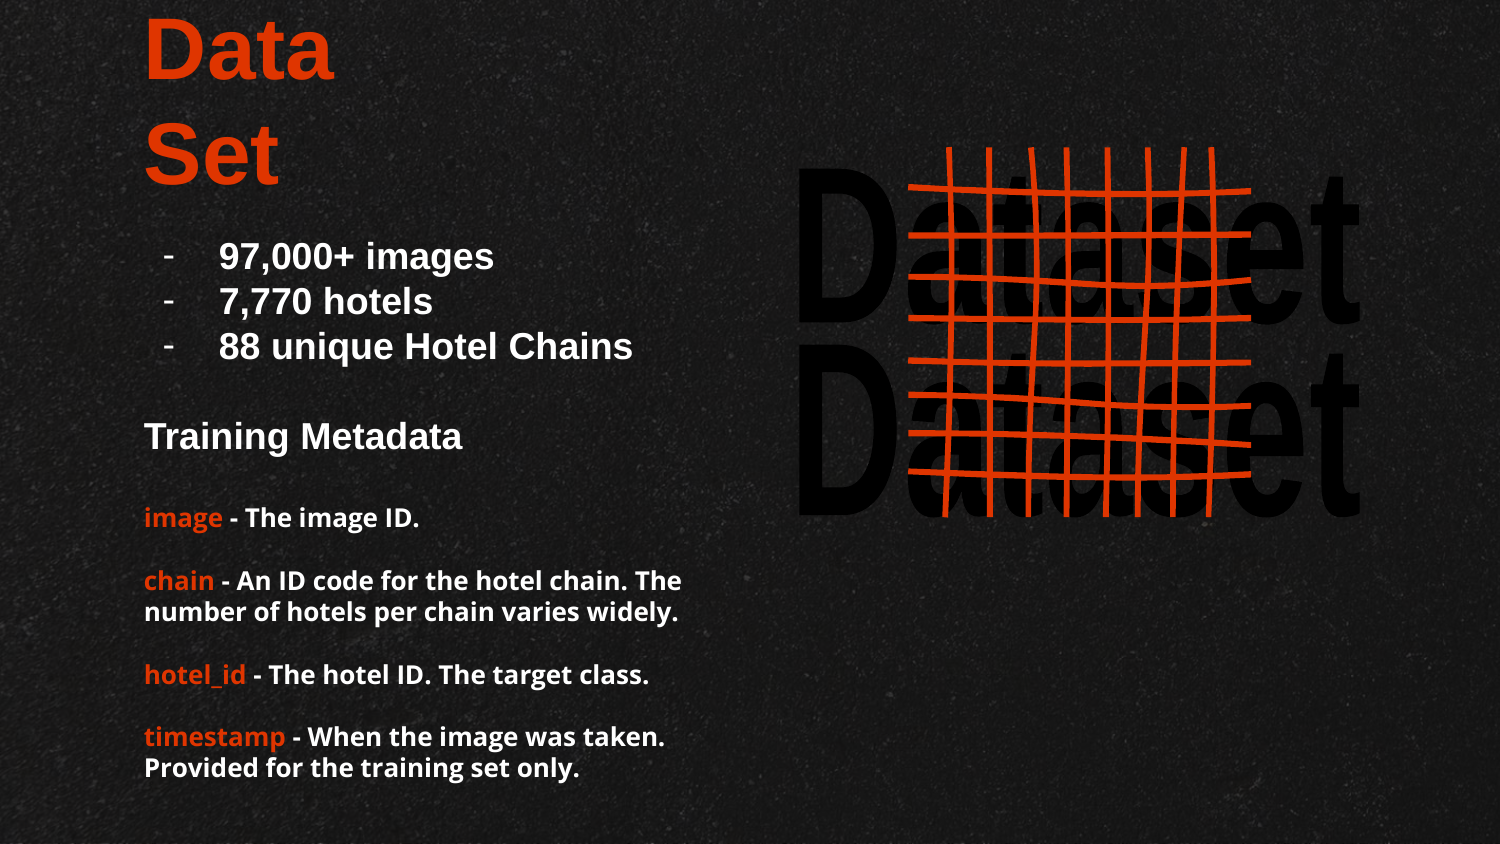

DataSet

Dataset
# 97,000+ images
7,770 hotels
88 unique Hotel Chains

Training Metadata

image - The image ID.

chain - An ID code for the hotel chain. The number of hotels per chain varies widely.

hotel_id - The hotel ID. The target class.

timestamp - When the image was taken. Provided for the training set only.

Dataset